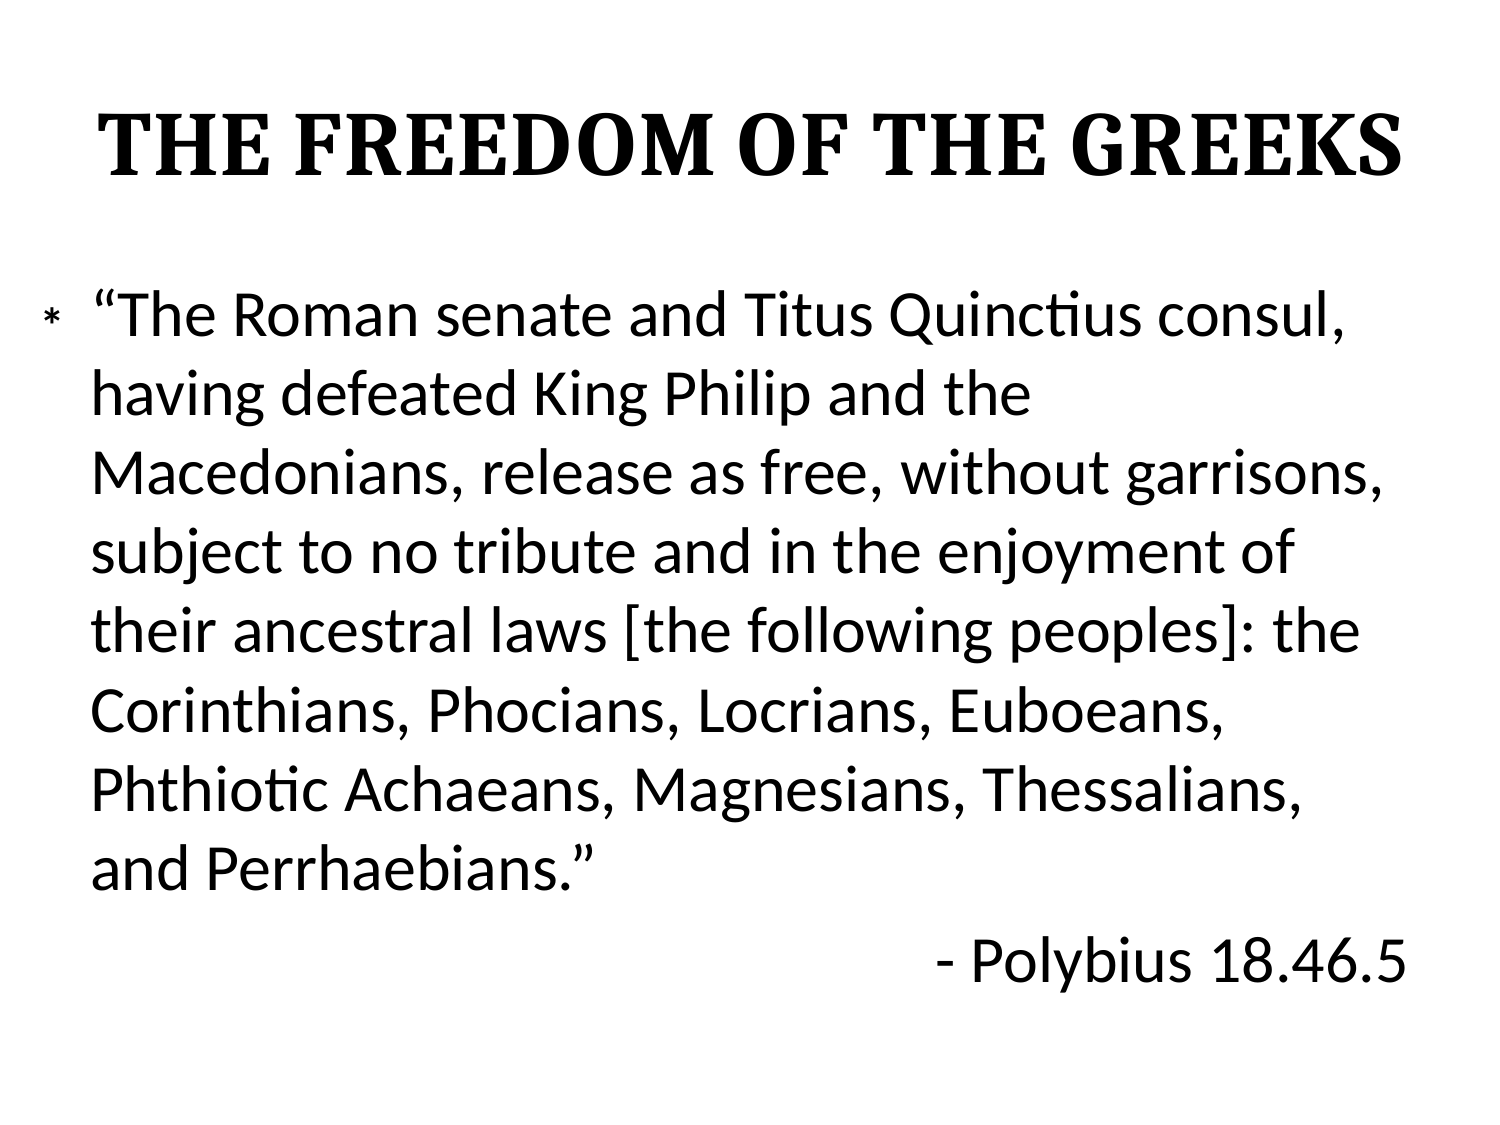

# The Freedom of the Greeks
“The Roman senate and Titus Quinctius consul, having defeated King Philip and the Macedonians, release as free, without garrisons, subject to no tribute and in the enjoyment of their ancestral laws [the following peoples]: the Corinthians, Phocians, Locrians, Euboeans, Phthiotic Achaeans, Magnesians, Thessalians, and Perrhaebians.”
- Polybius 18.46.5
*